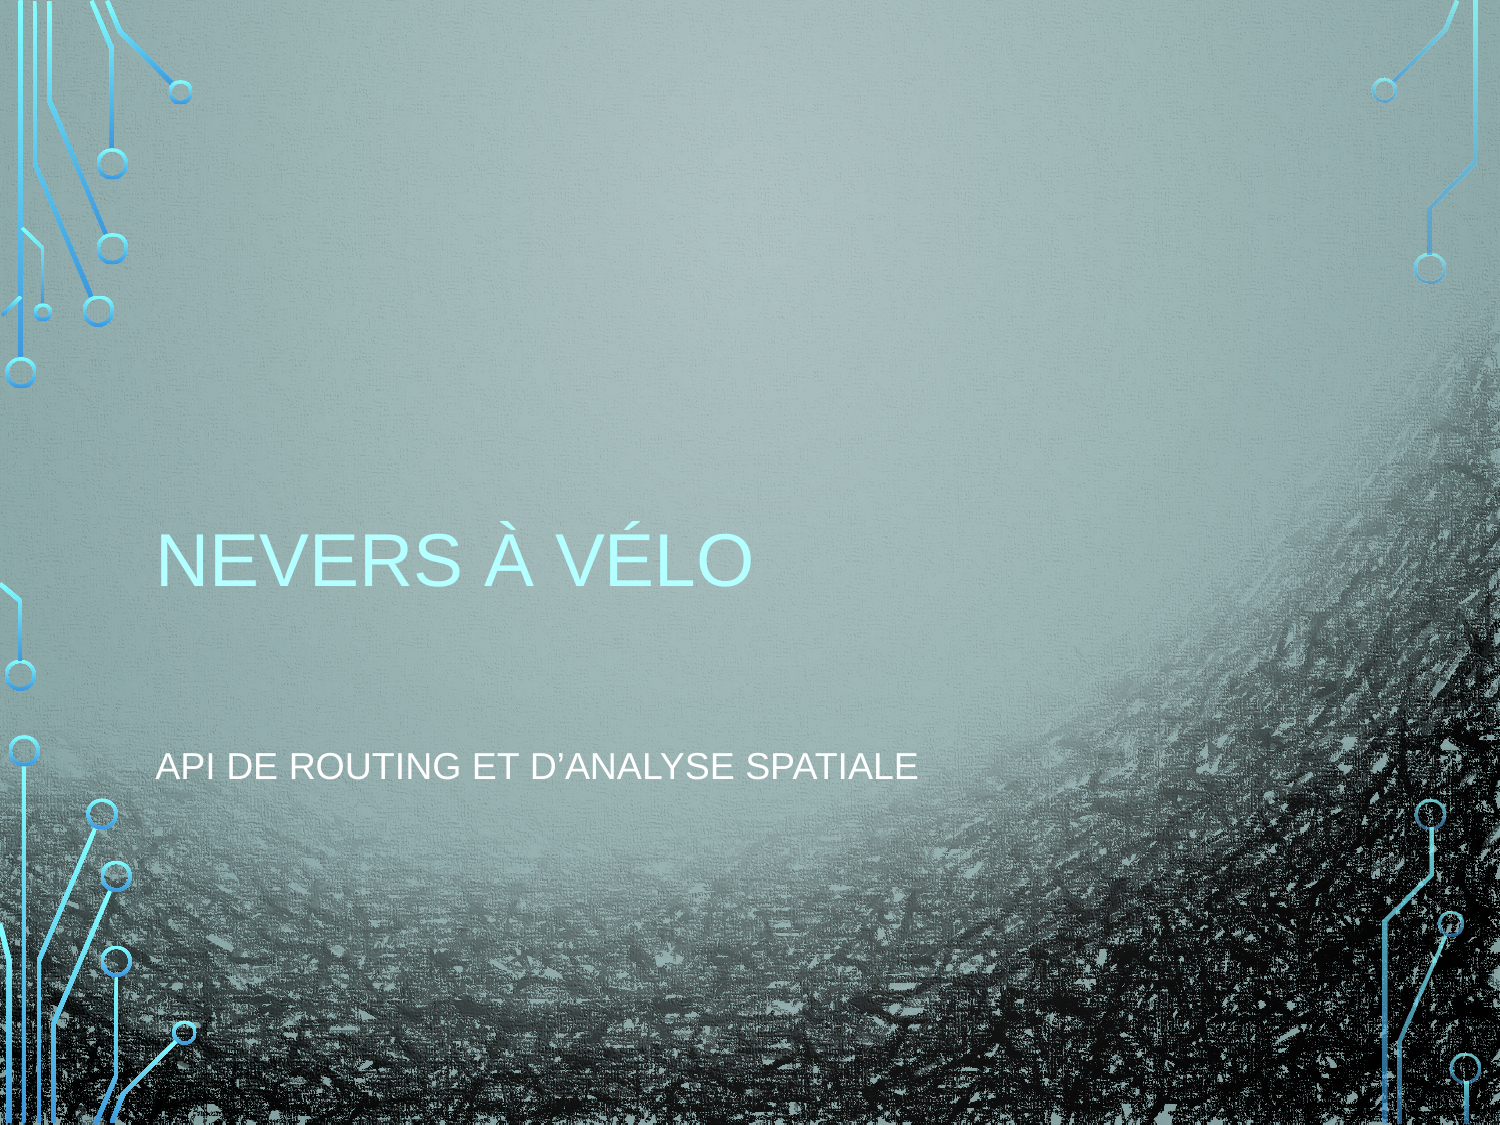

# Nevers à vélo
API de routing et d’analyse spatiale